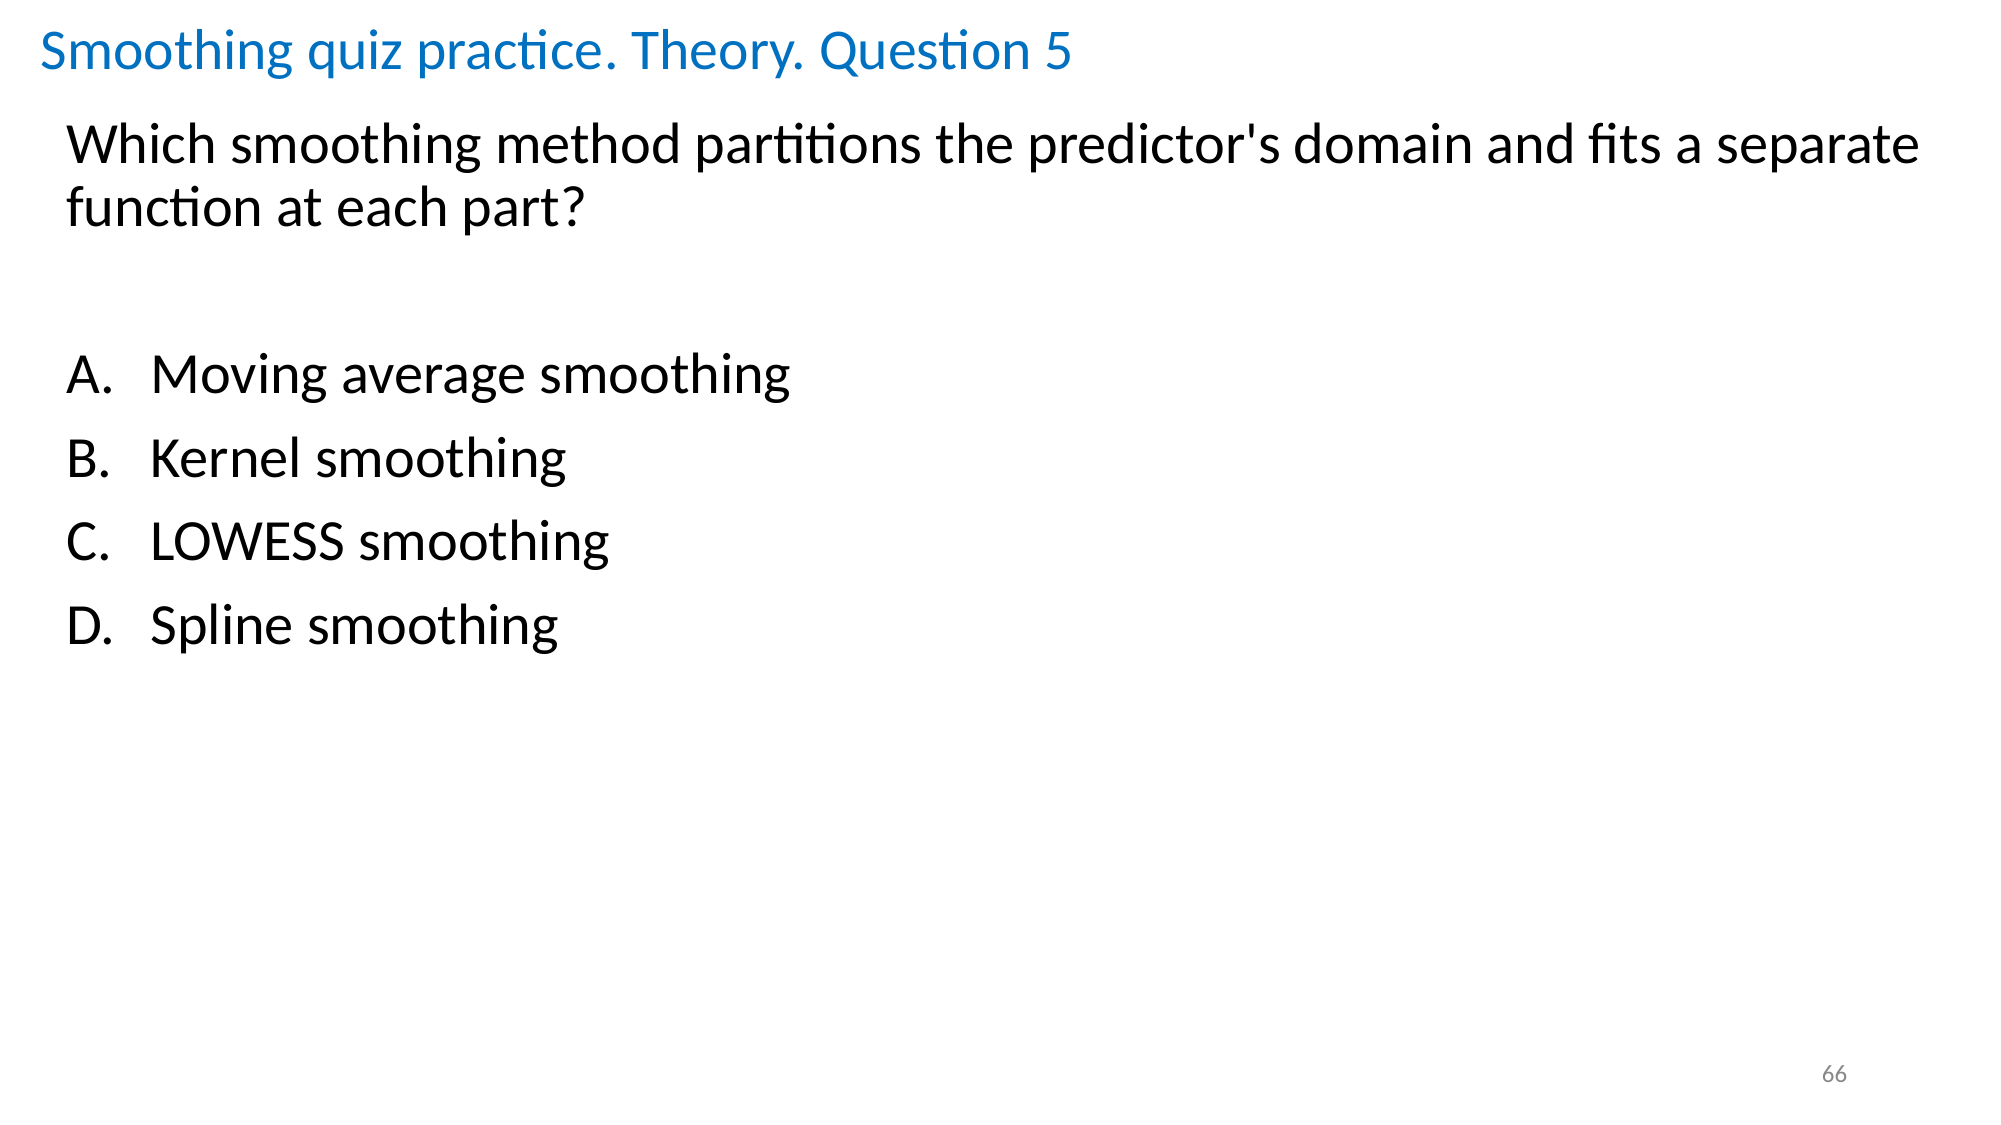

# Smoothing quiz practice. Theory. Question 5
Which smoothing method partitions the predictor's domain and fits a separate function at each part?

Moving average smoothing
Kernel smoothing
LOWESS smoothing
Spline smoothing

66